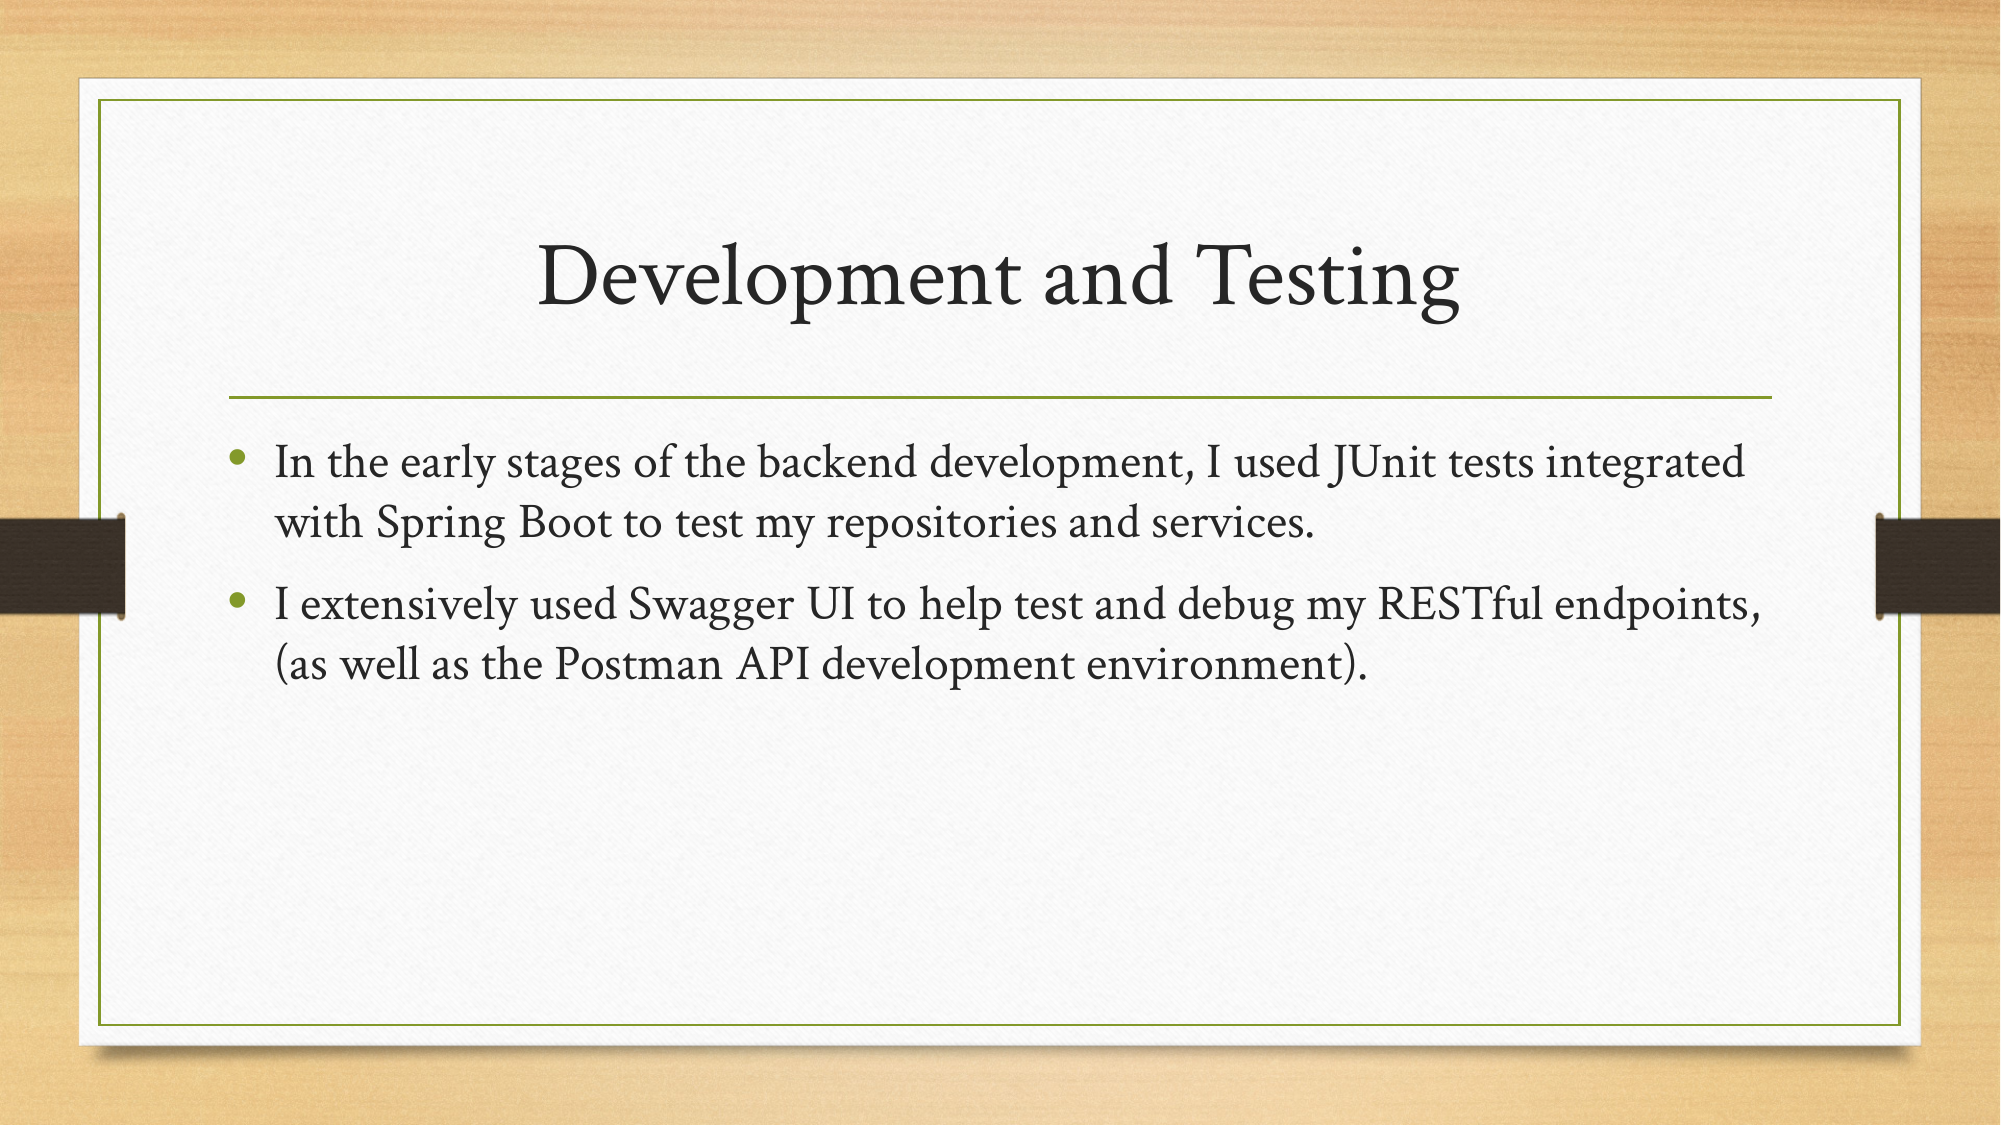

# Development and Testing
In the early stages of the backend development, I used JUnit tests integrated with Spring Boot to test my repositories and services.
I extensively used Swagger UI to help test and debug my RESTful endpoints, (as well as the Postman API development environment).